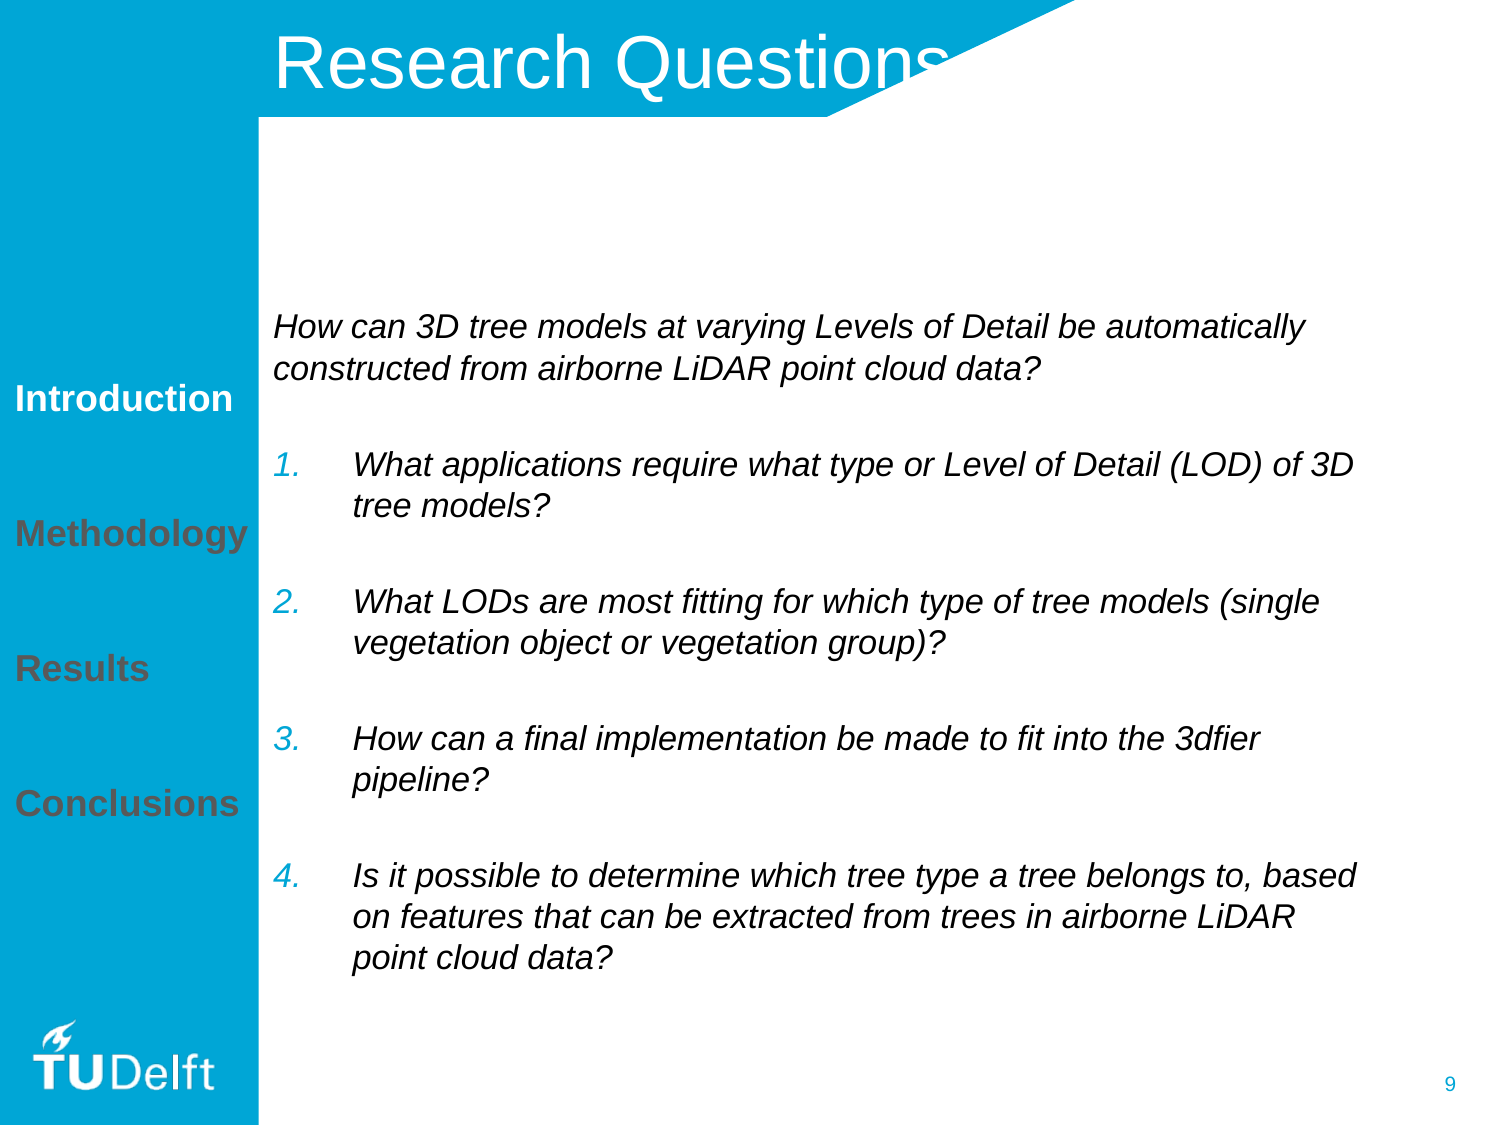

Research Questions
How can 3D tree models at varying Levels of Detail be automatically constructed from airborne LiDAR point cloud data?

What applications require what type or Level of Detail (LOD) of 3D tree models?

What LODs are most fitting for which type of tree models (single vegetation object or vegetation group)?

How can a final implementation be made to fit into the 3dfier pipeline?

Is it possible to determine which tree type a tree belongs to, based on features that can be extracted from trees in airborne LiDAR point cloud data?
Introduction

Methodology

Results

Conclusions